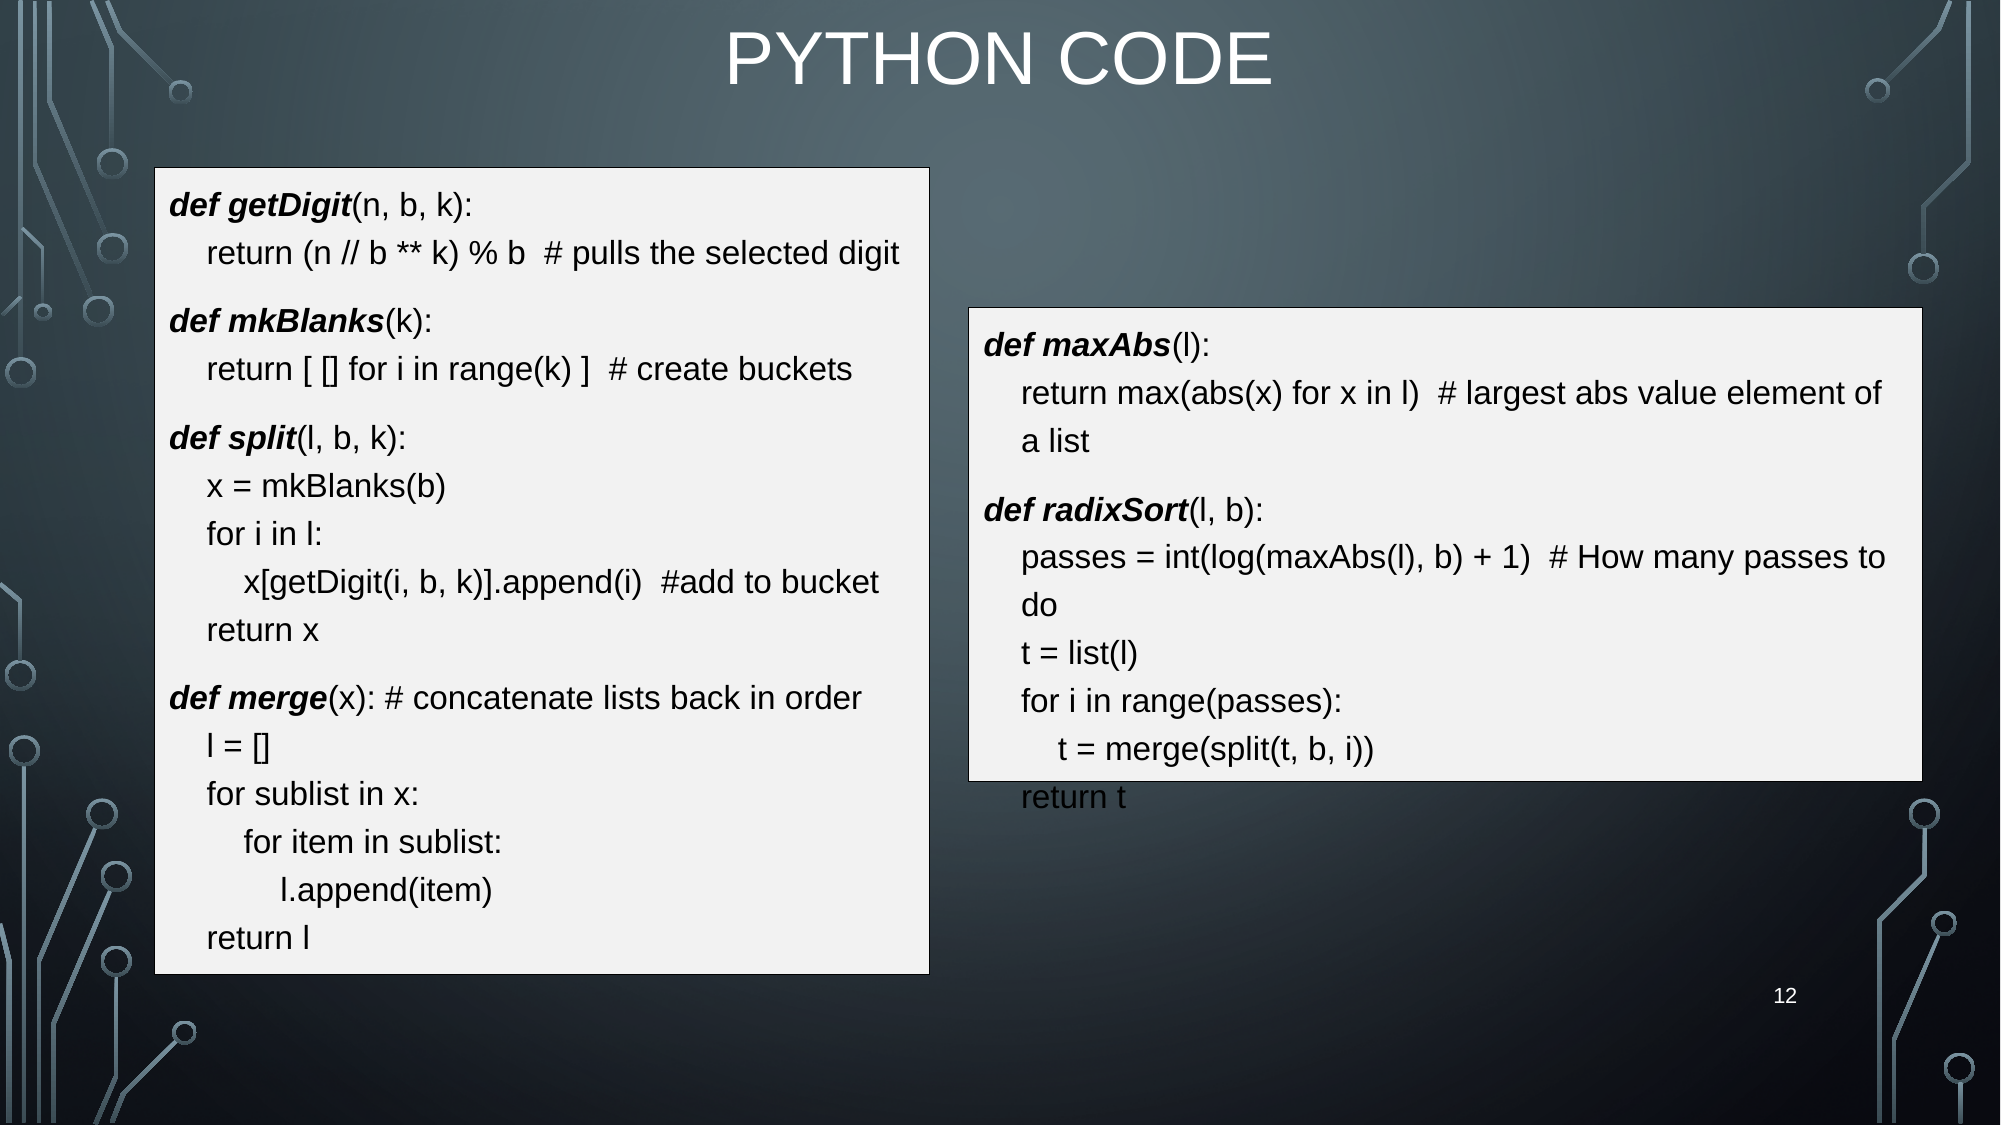

# Python code
def getDigit(n, b, k):
return (n // b ** k) % b  # pulls the selected digit
def mkBlanks(k):
return [ [] for i in range(k) ]  # create buckets
def split(l, b, k):
x = mkBlanks(b)
for i in l:
    x[getDigit(i, b, k)].append(i)  #add to bucket
return x
def merge(x): # concatenate lists back in order
l = []
for sublist in x:
    for item in sublist:
        l.append(item)
return l
def maxAbs(l):
return max(abs(x) for x in l)  # largest abs value element of a list
def radixSort(l, b):
passes = int(log(maxAbs(l), b) + 1)  # How many passes to do
t = list(l)
for i in range(passes):
    t = merge(split(t, b, i))
return t

12